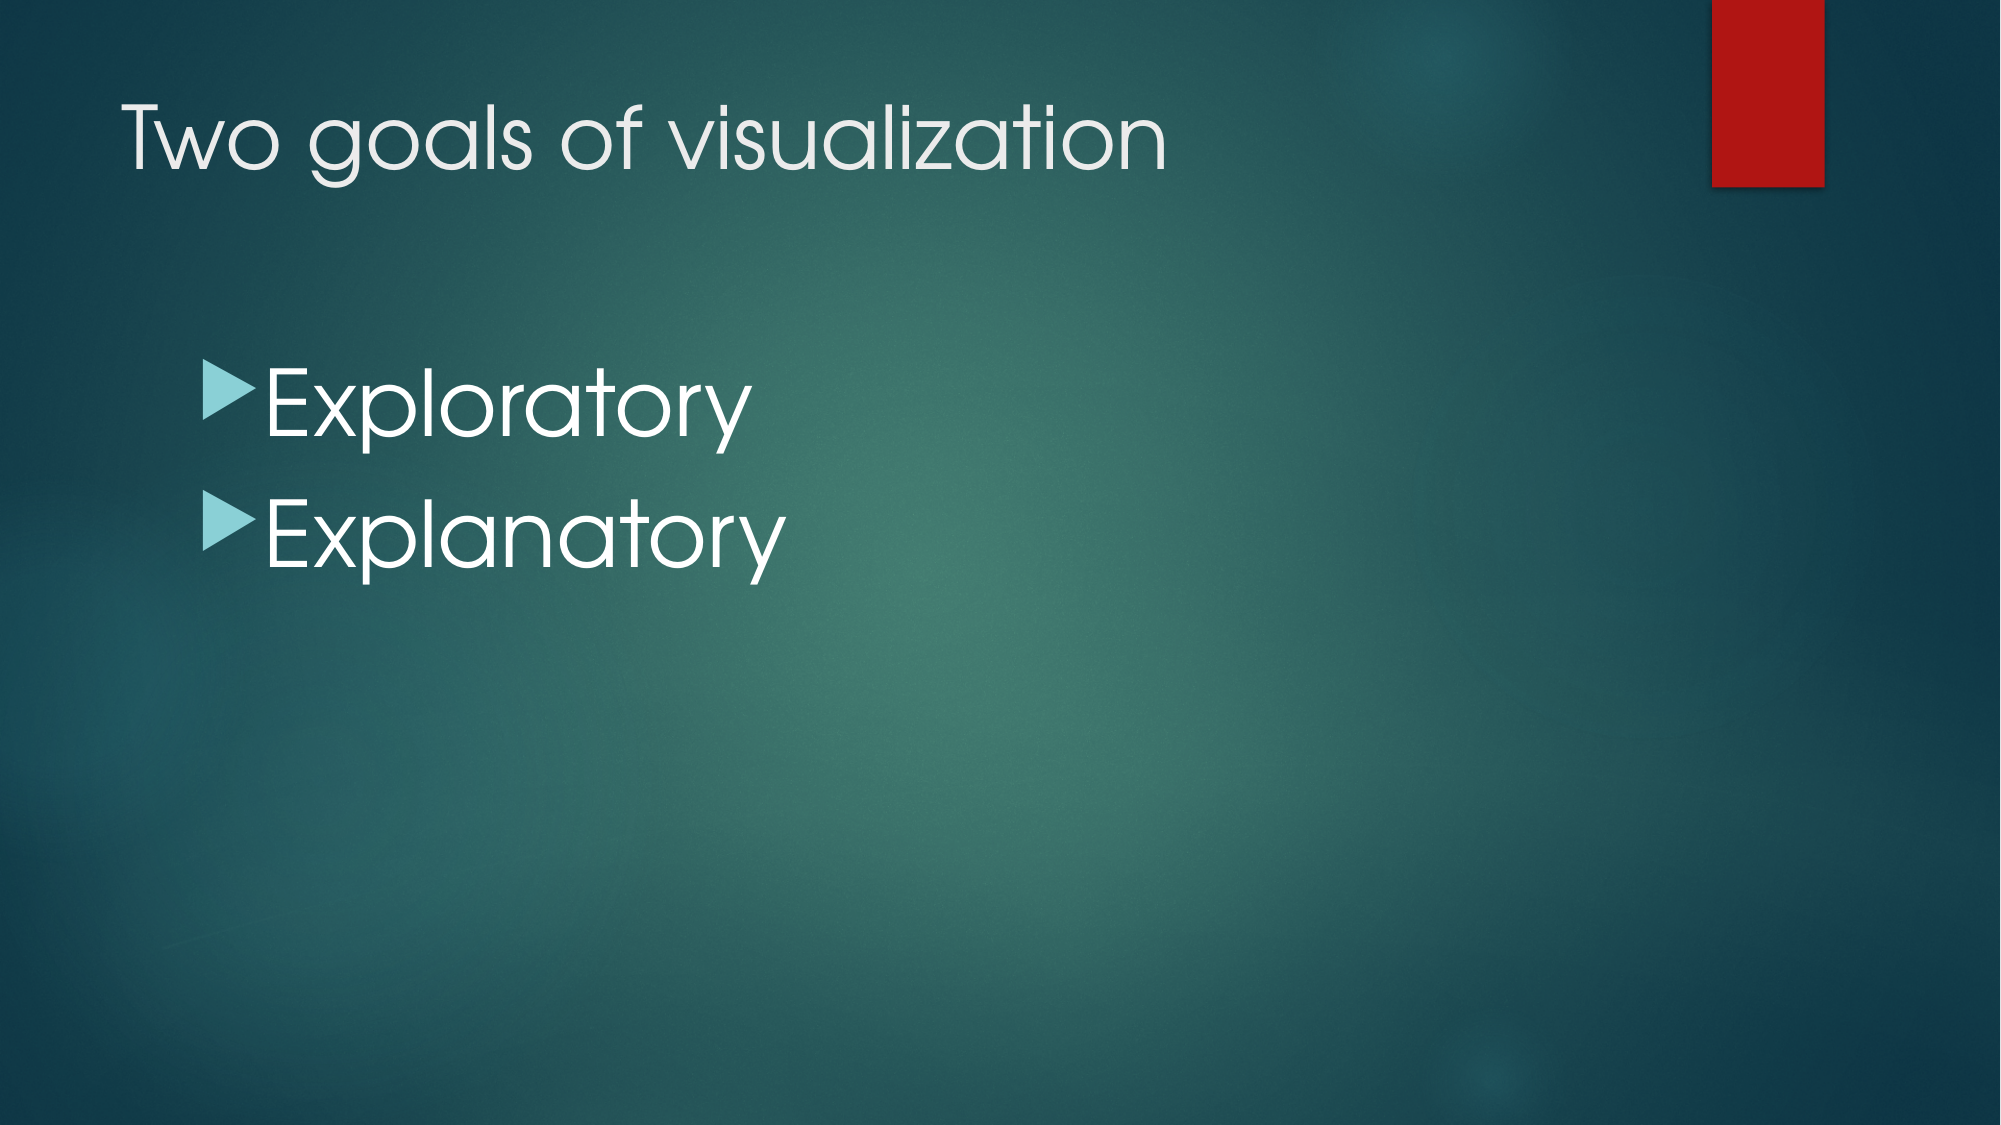

# Two goals of visualization
Exploratory
Explanatory